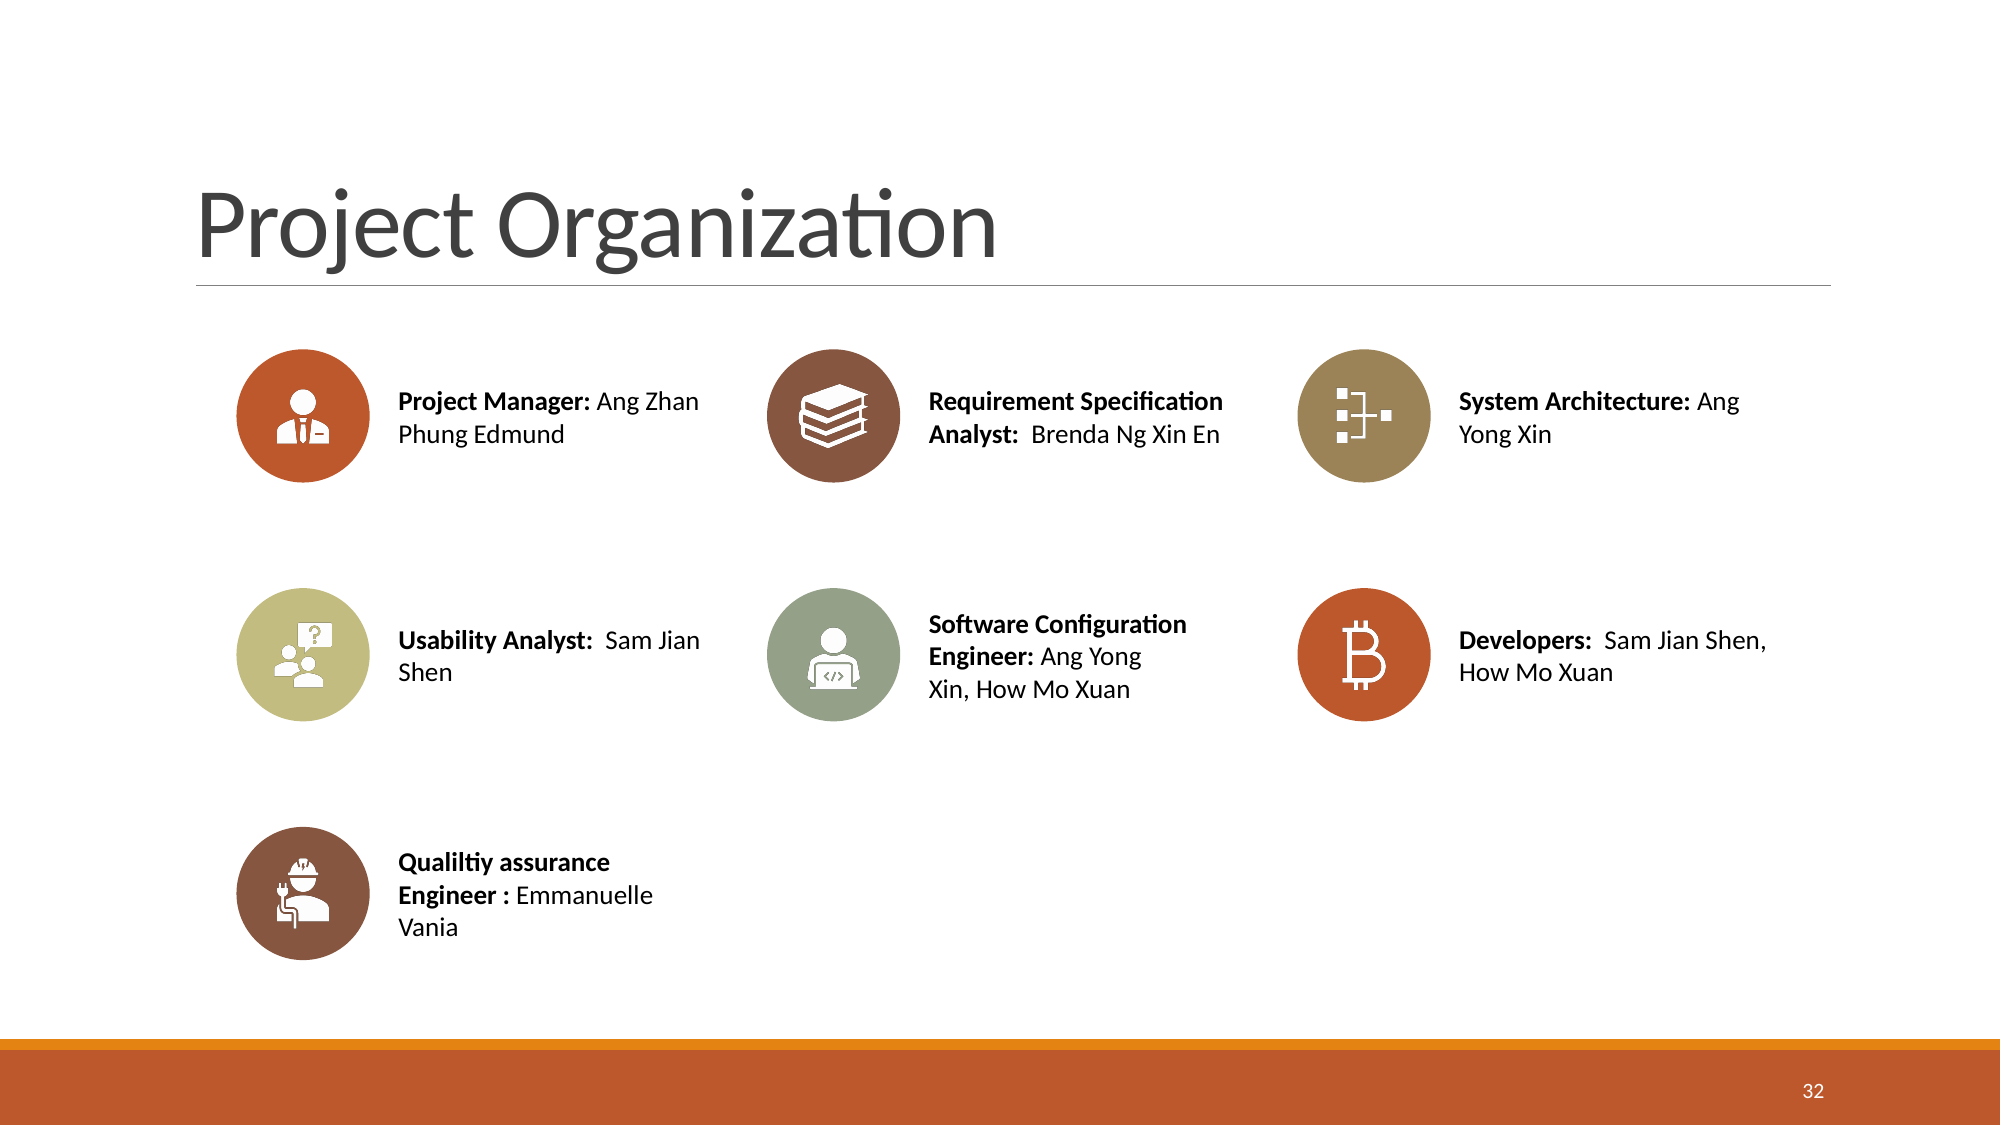

# Project Organization
Project Manager: Ang Zhan Phung Edmund
Requirement Specification Analyst:  Brenda Ng Xin En
System Architecture: Ang Yong Xin
Usability Analyst:  Sam Jian Shen
Software Configuration Engineer: Ang Yong Xin, How Mo Xuan
Developers:  Sam Jian Shen, How Mo Xuan
Qualiltiy assurance Engineer : Emmanuelle Vania
32